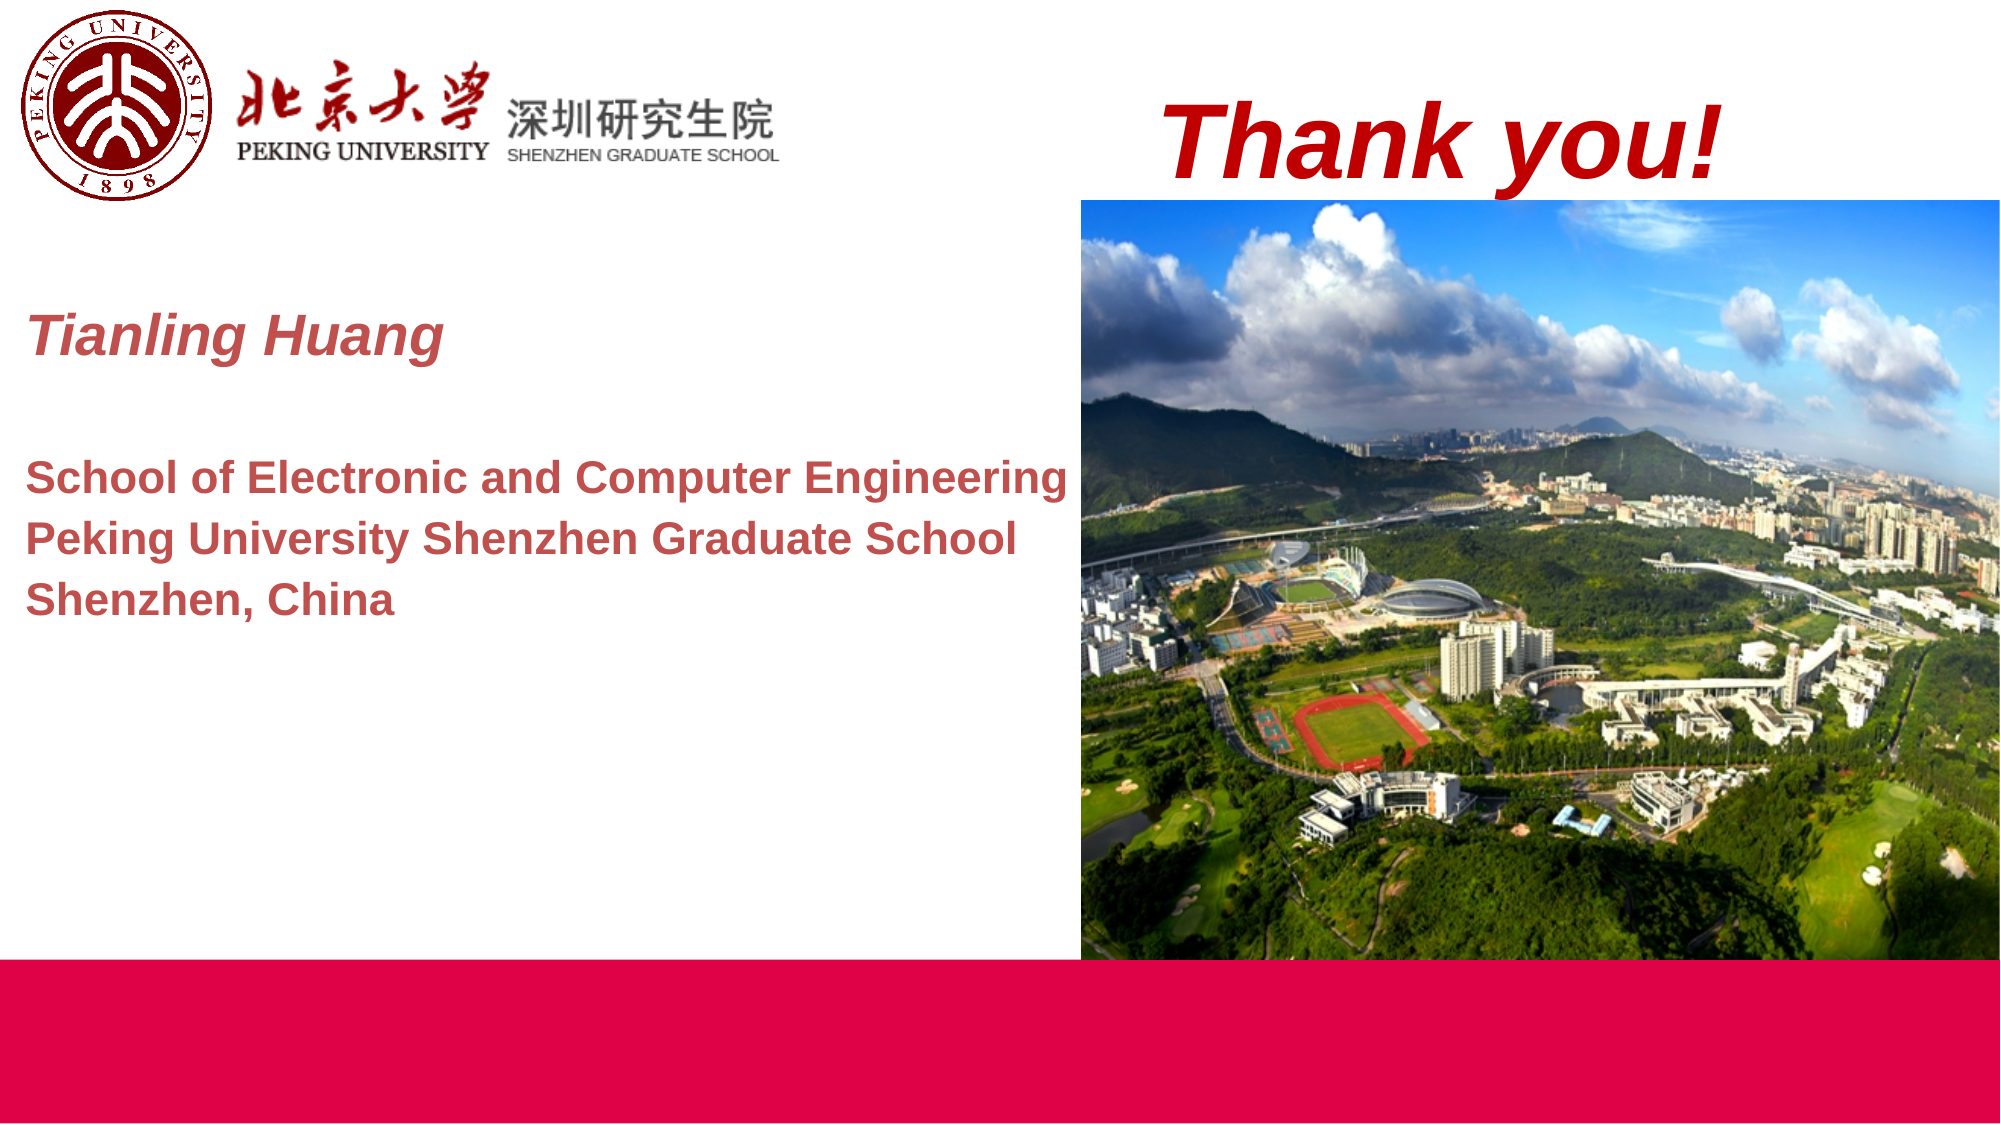

Thank you!
Tianling Huang

School of Electronic and Computer Engineering
Peking University Shenzhen Graduate School
Shenzhen, China